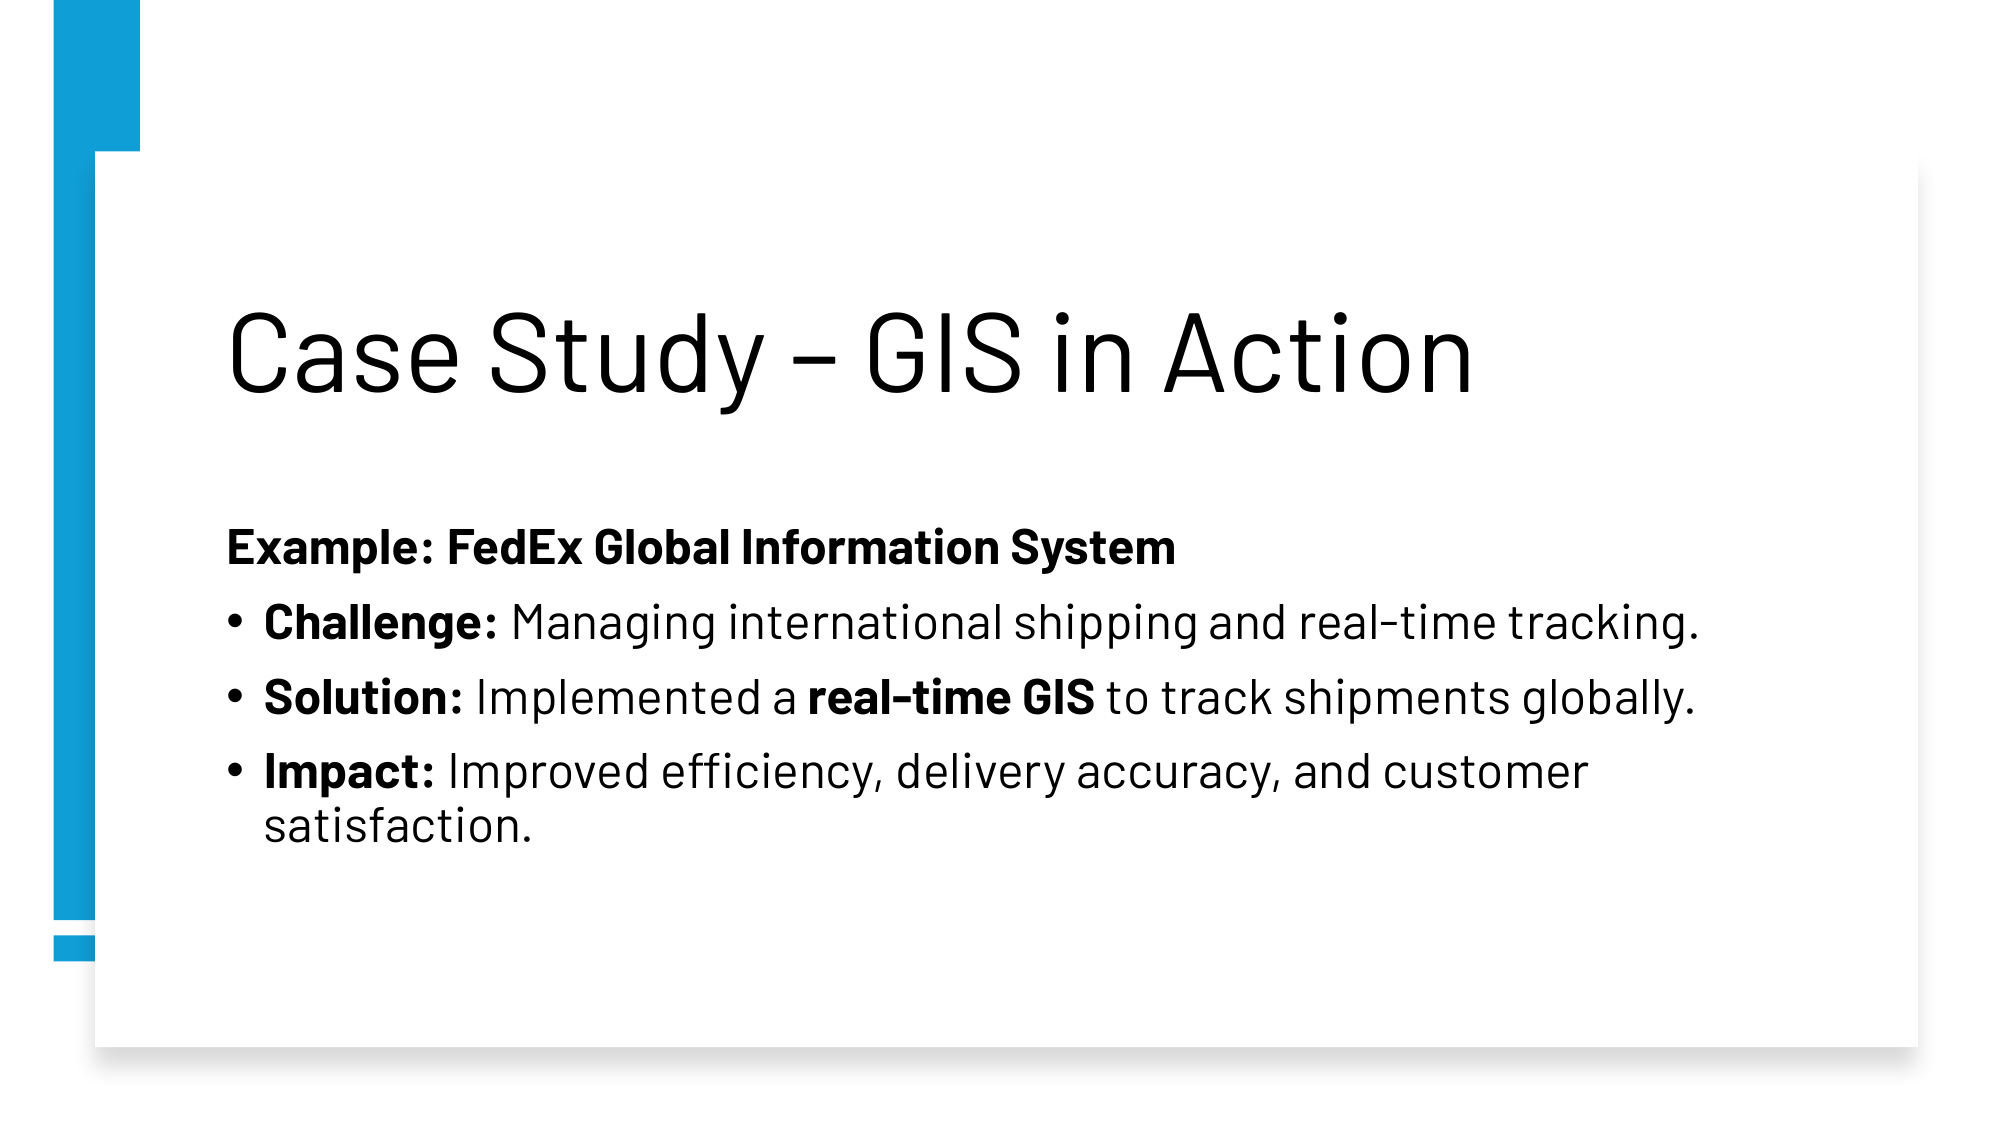

# Case Study – GIS in Action

Example: FedEx Global Information System
Challenge: Managing international shipping and real-time tracking.
Solution: Implemented a real-time GIS to track shipments globally.
Impact: Improved efficiency, delivery accuracy, and customer satisfaction.